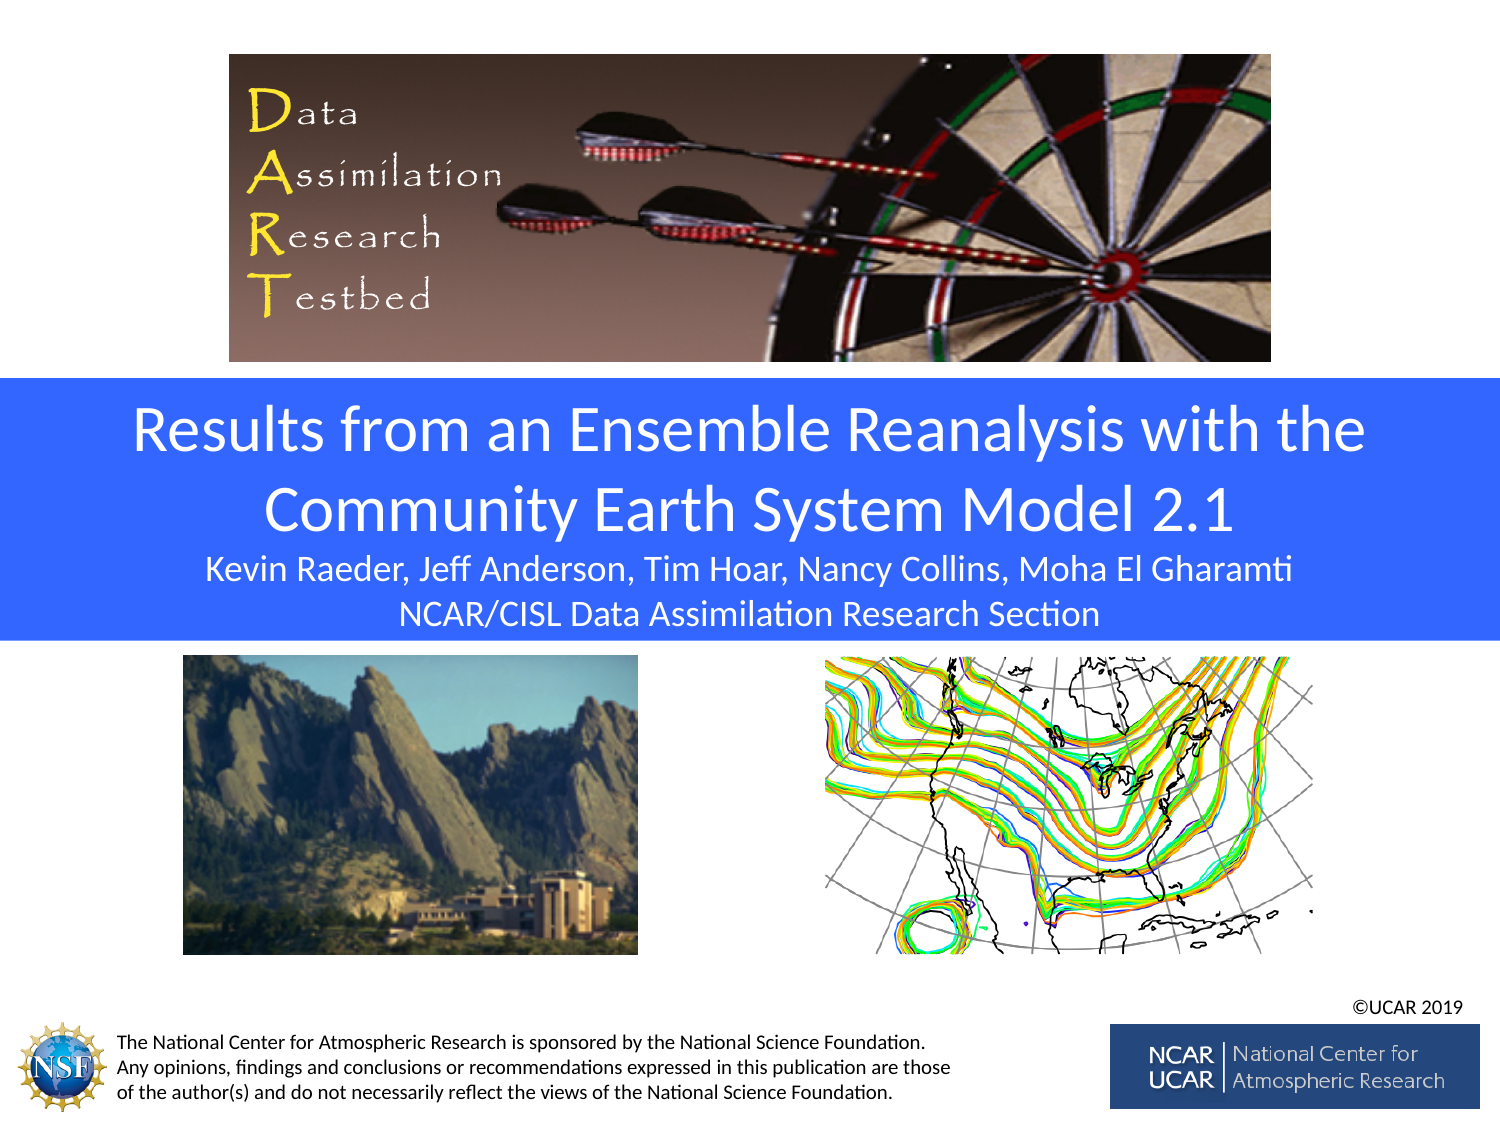

# Results from an Ensemble Reanalysis with the Community Earth System Model 2.1 Kevin Raeder, Jeff Anderson, Tim Hoar, Nancy Collins, Moha El Gharamti NCAR/CISL Data Assimilation Research Section